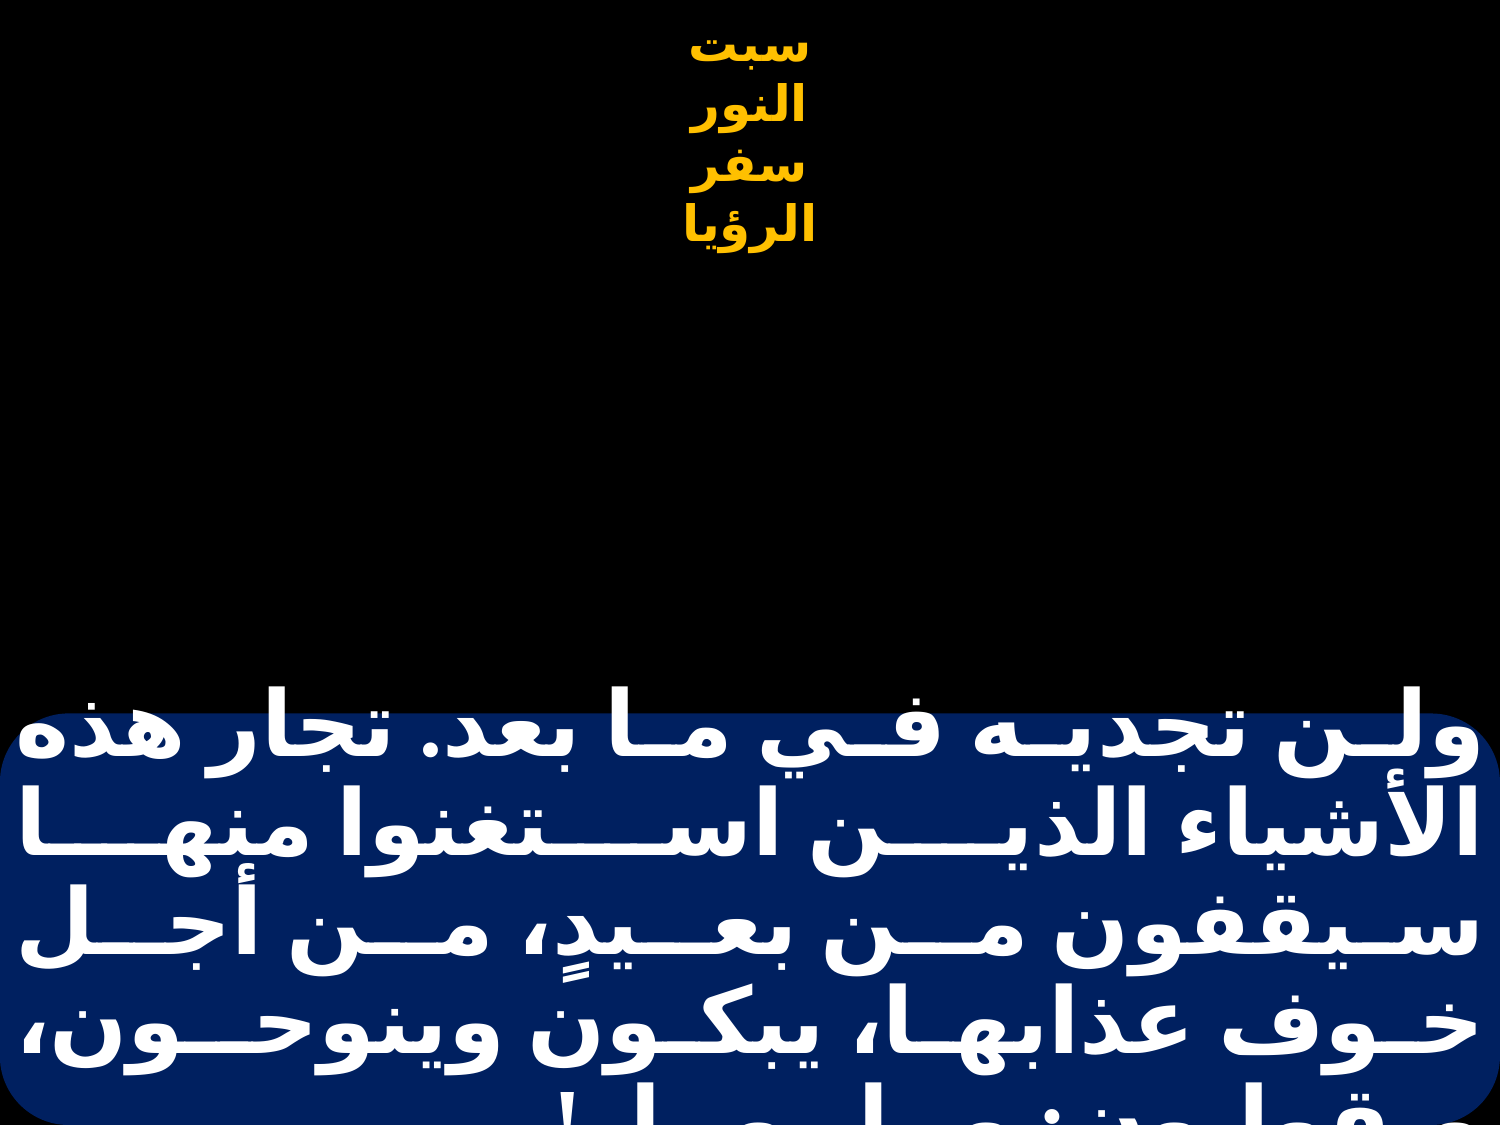

# ولن تجديه في ما بعد. تجار هذه الأشياء الذين استغنوا منها سيقفون مـن بعـيدٍ، مـن أجـل خـوف عذابهـا، يبكـون وينوحــون، ويقولـون: ويـل ويـل!